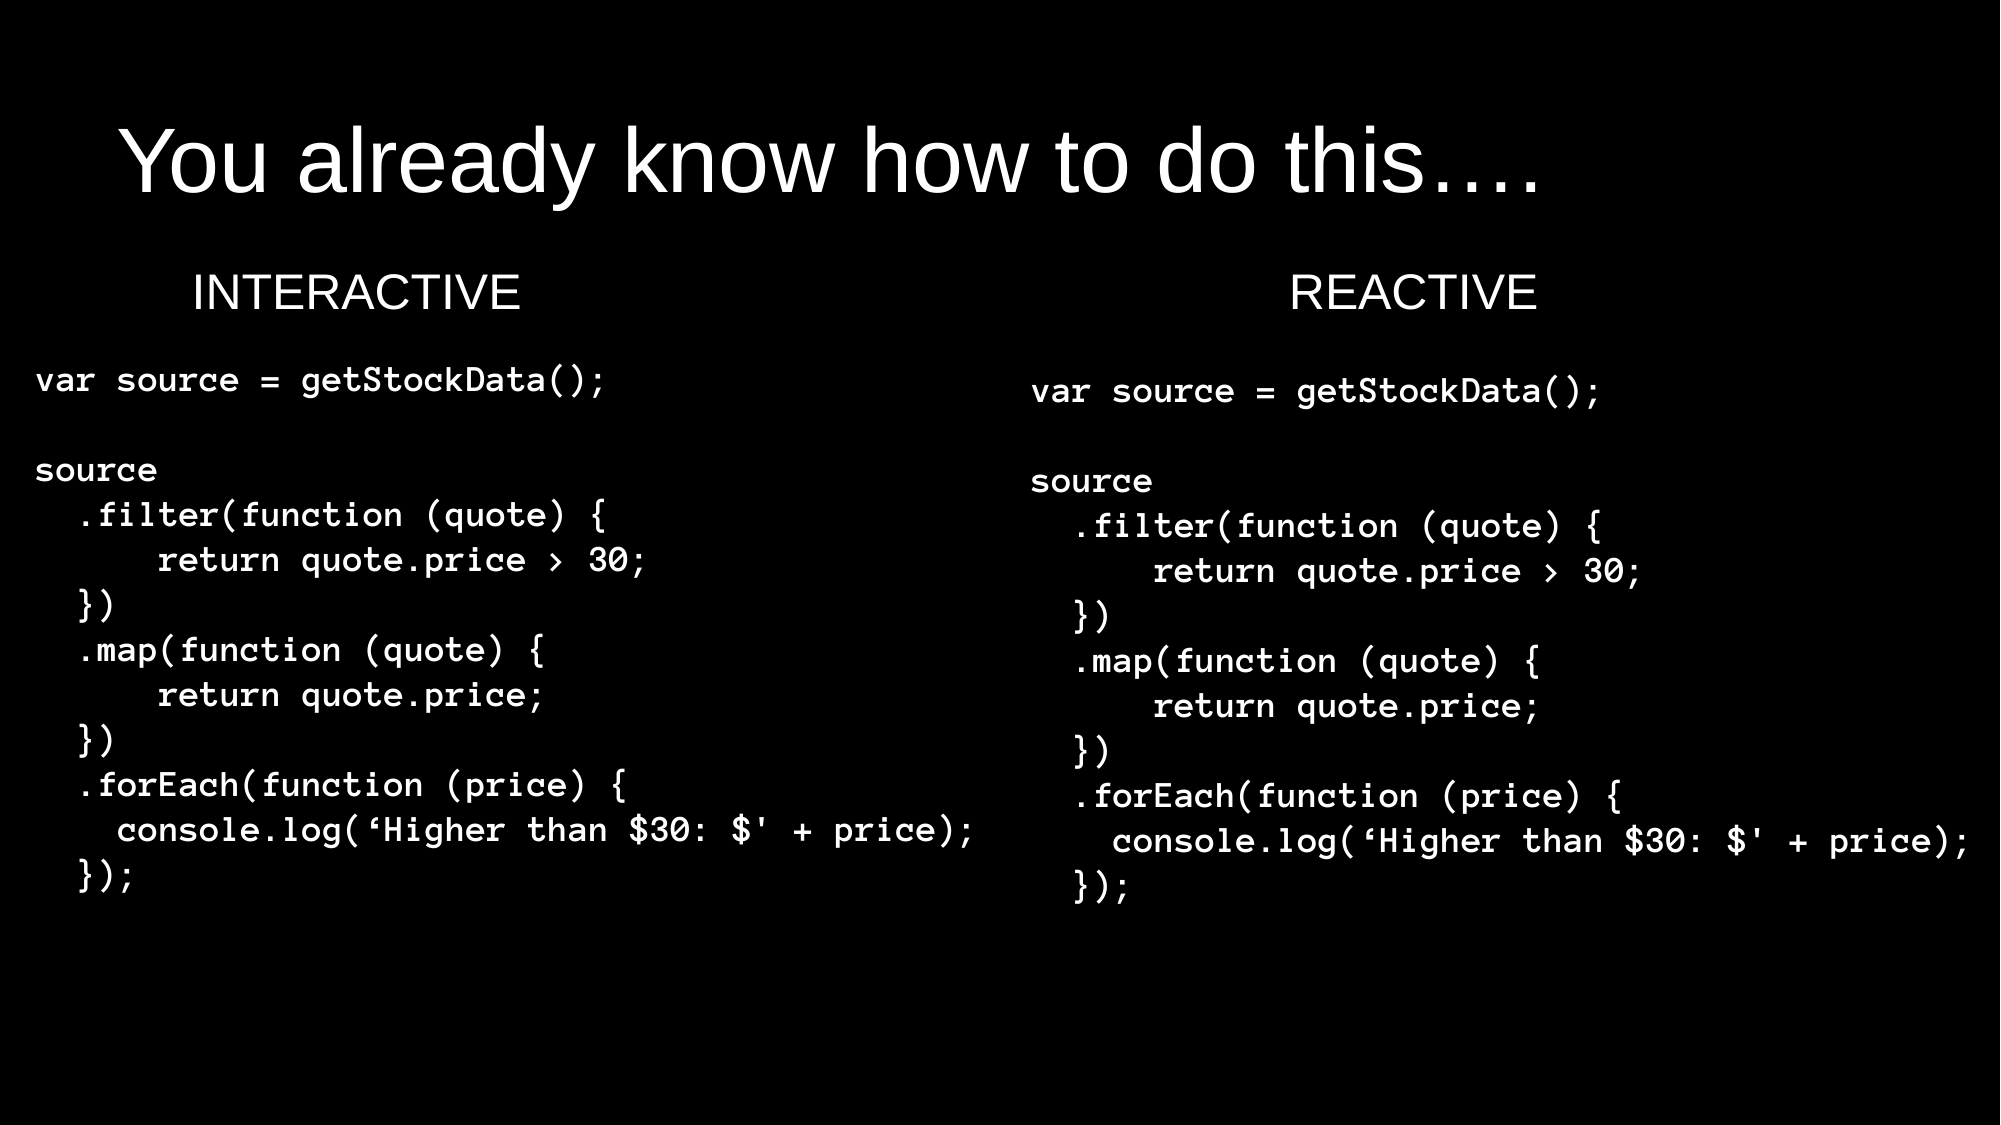

# You already know how to do this….
REACTIVE
INTERACTIVE
var source = getStockData();

source
  .filter(function (quote) {
      return quote.price > 30;
  })
  .map(function (quote) {
      return quote.price;
  })
  .forEach(function (price) {
    console.log(‘Higher than $30: $' + price);
  });
var source = getStockData();

source
  .filter(function (quote) {
      return quote.price > 30;
  })
  .map(function (quote) {
      return quote.price;
  })
  .forEach(function (price) {
    console.log(‘Higher than $30: $' + price);
  });